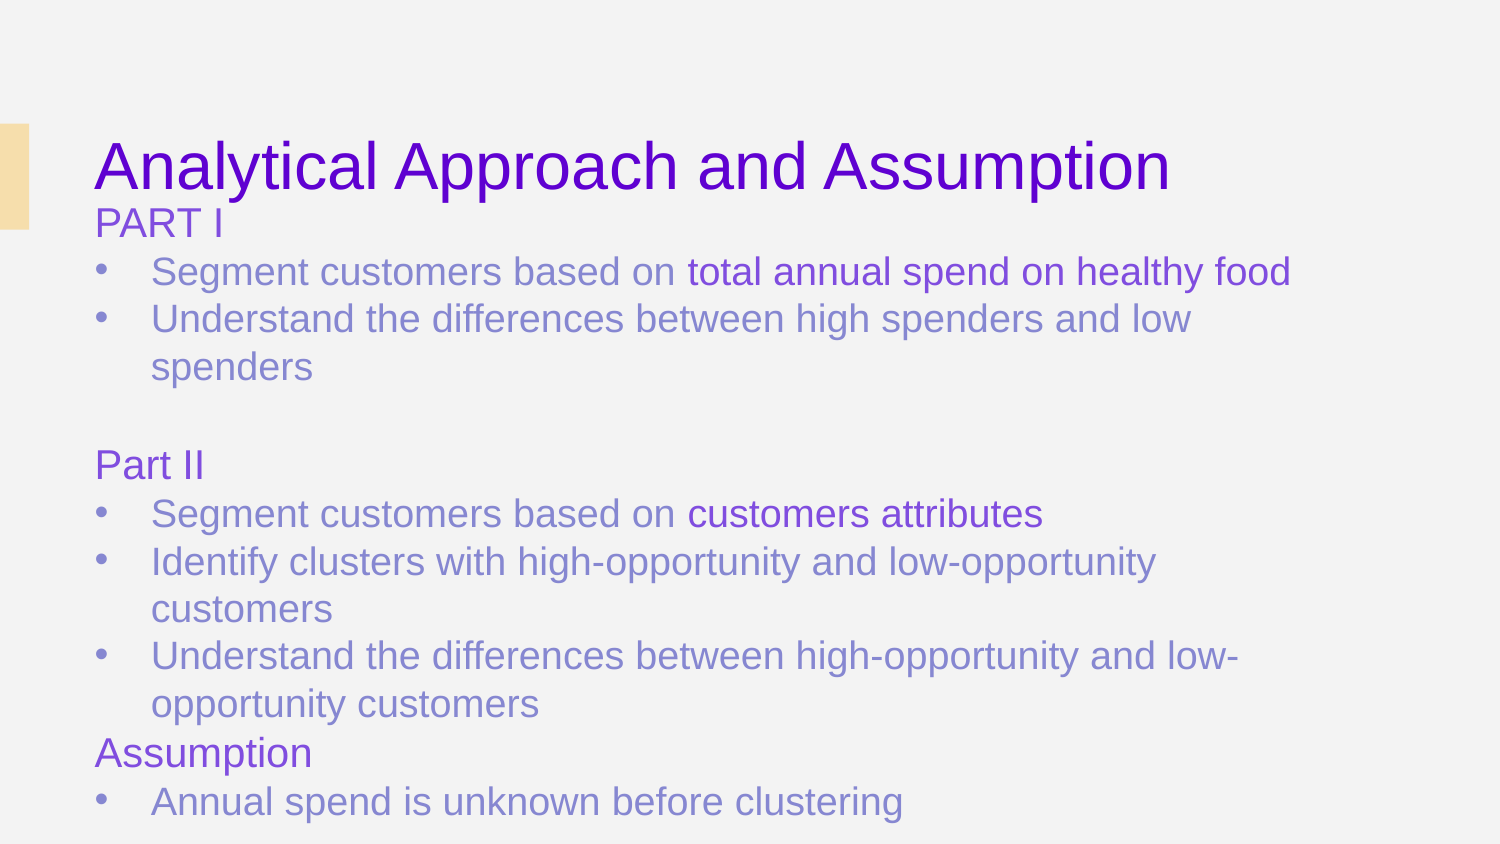

# Analytical Approach and Assumption

PART I
Segment customers based on total annual spend on healthy food
Understand the differences between high spenders and low spenders

Part II
Segment customers based on customers attributes
Identify clusters with high-opportunity and low-opportunity customers
Understand the differences between high-opportunity and low-opportunity customers
Assumption
Annual spend is unknown before clustering